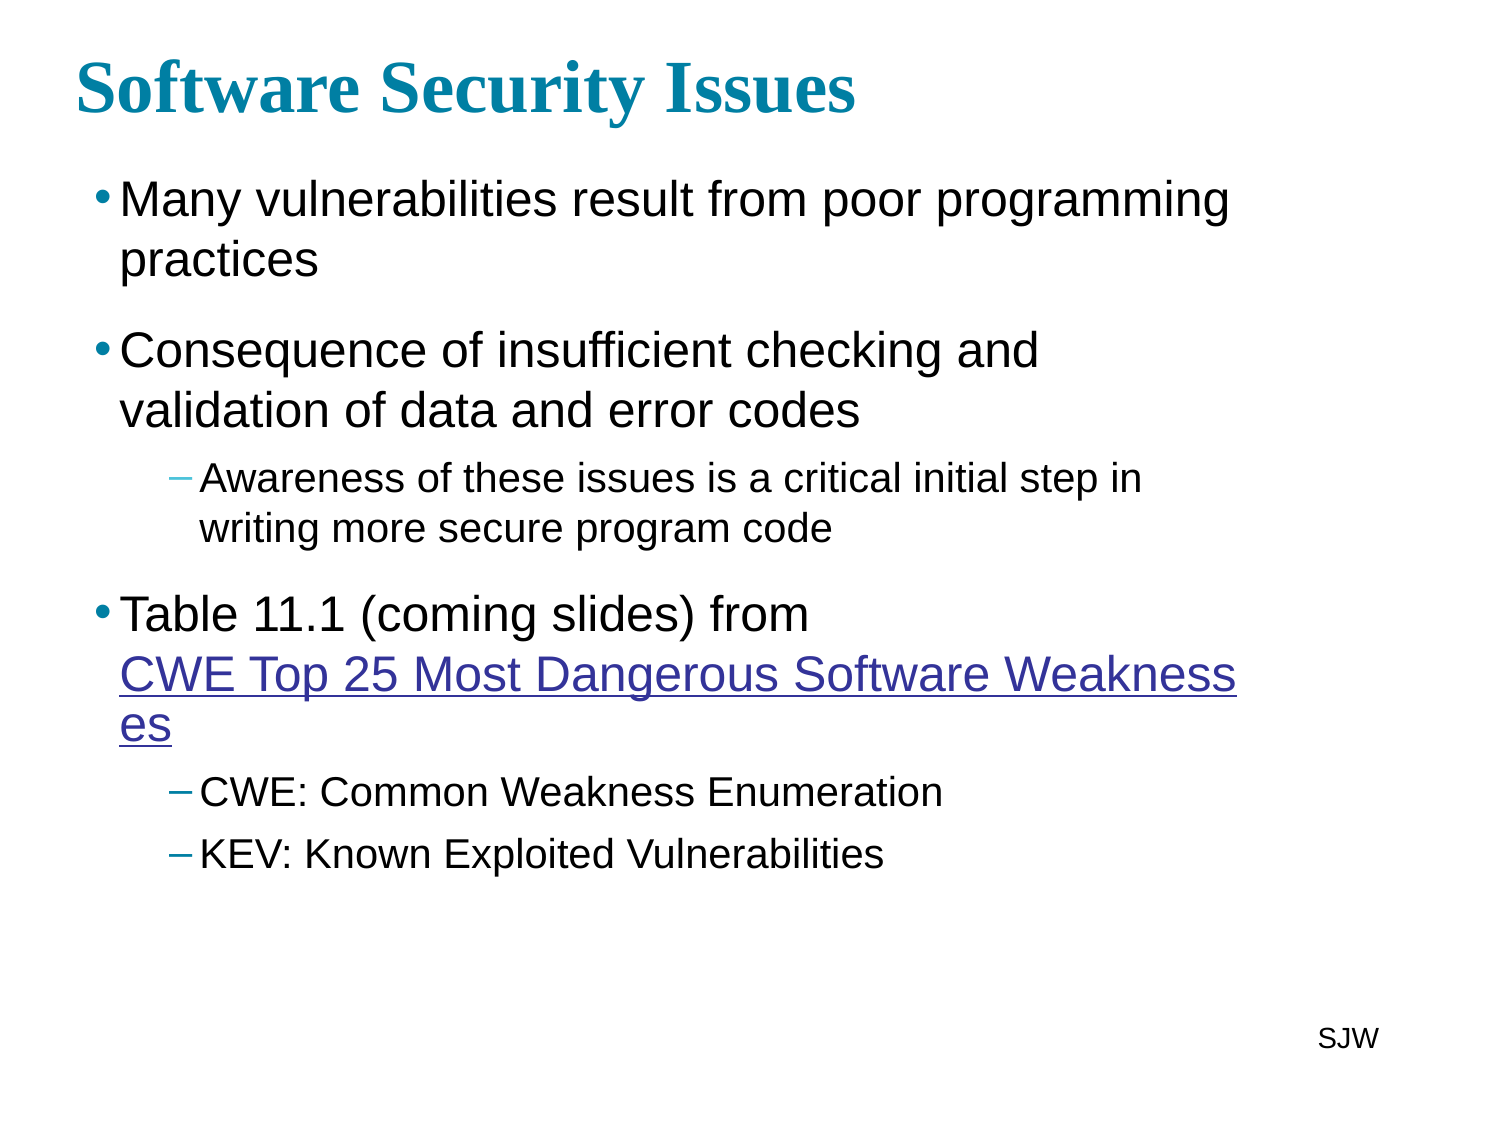

# Software Security Issues
Many vulnerabilities result from poor programming practices
Consequence of insufficient checking and validation of data and error codes
Awareness of these issues is a critical initial step in writing more secure program code
Table 11.1 (coming slides) from CWE Top 25 Most Dangerous Software Weaknesses
CWE: Common Weakness Enumeration
KEV: Known Exploited Vulnerabilities
SJW